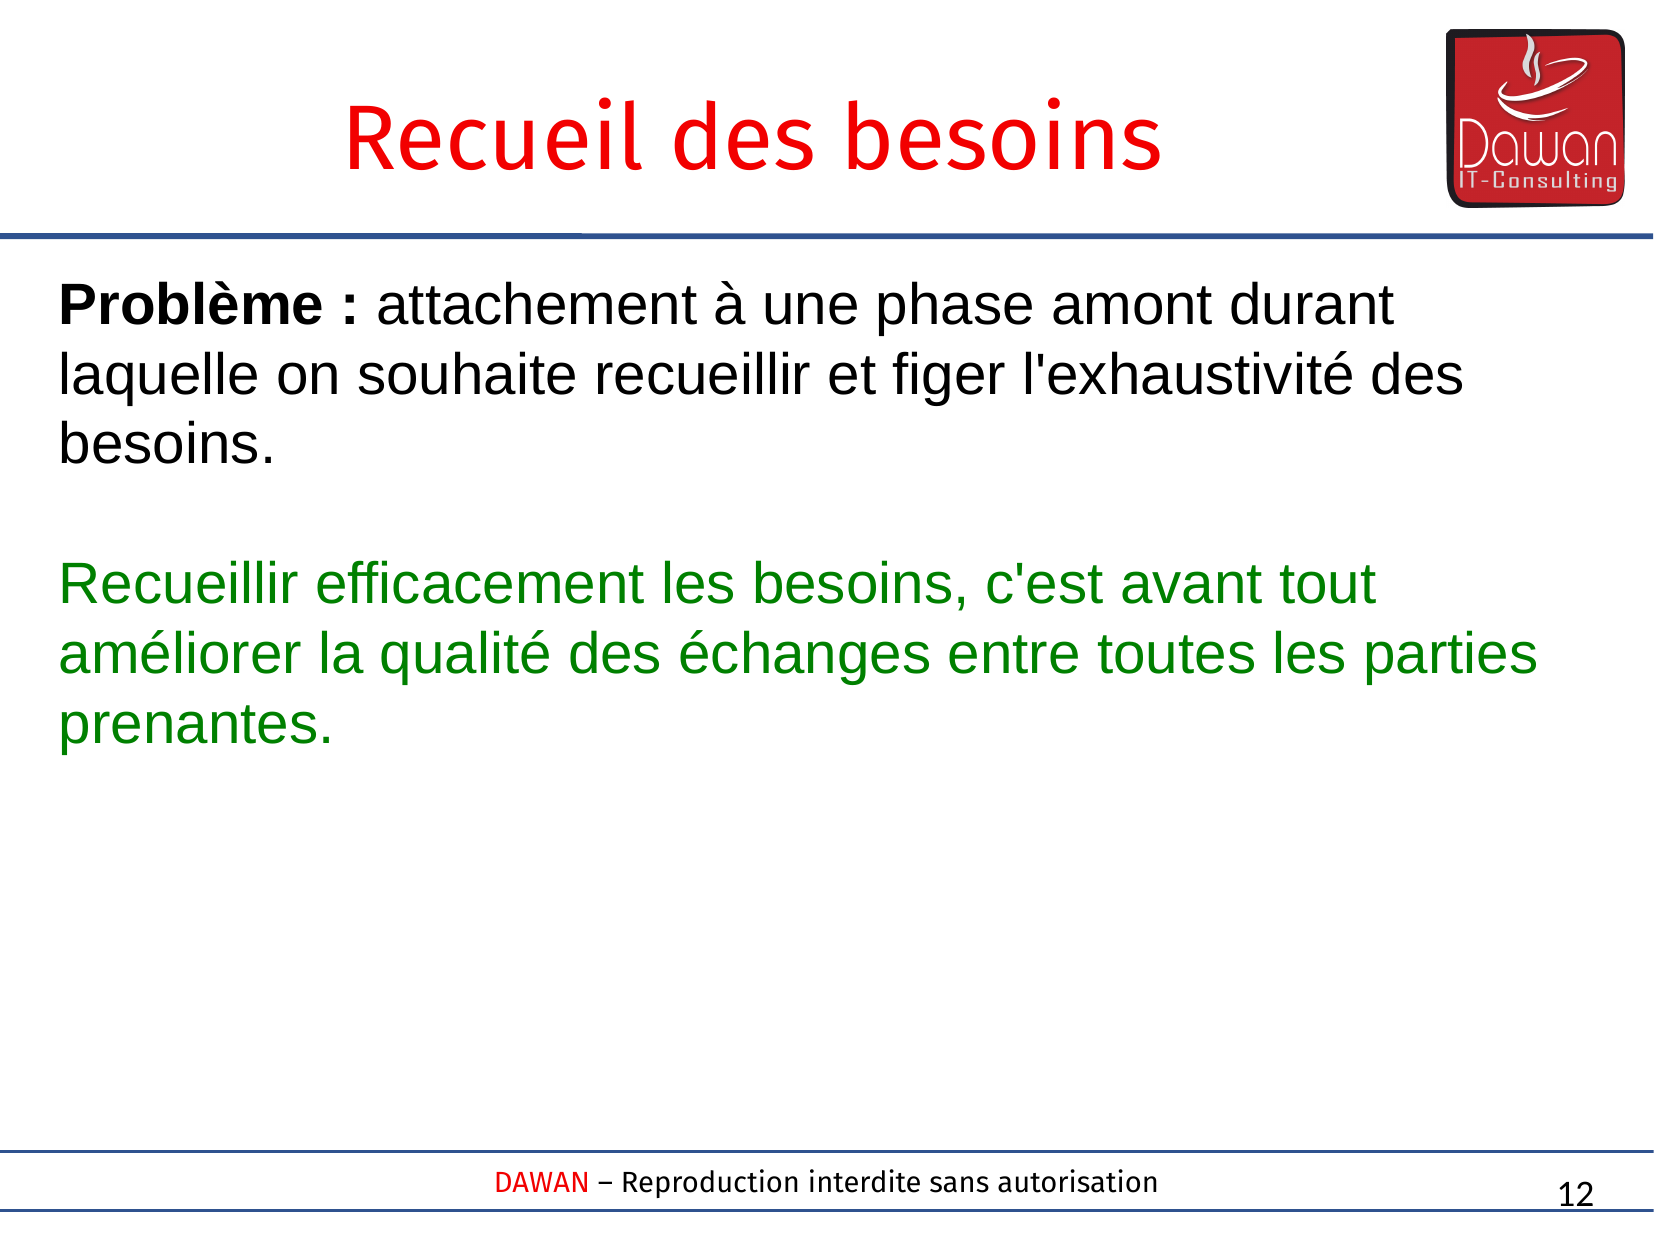

Recueil des besoins
Problème : attachement à une phase amont durant laquelle on souhaite recueillir et figer l'exhaustivité des besoins.
Recueillir efficacement les besoins, c'est avant tout améliorer la qualité des échanges entre toutes les parties prenantes.
12